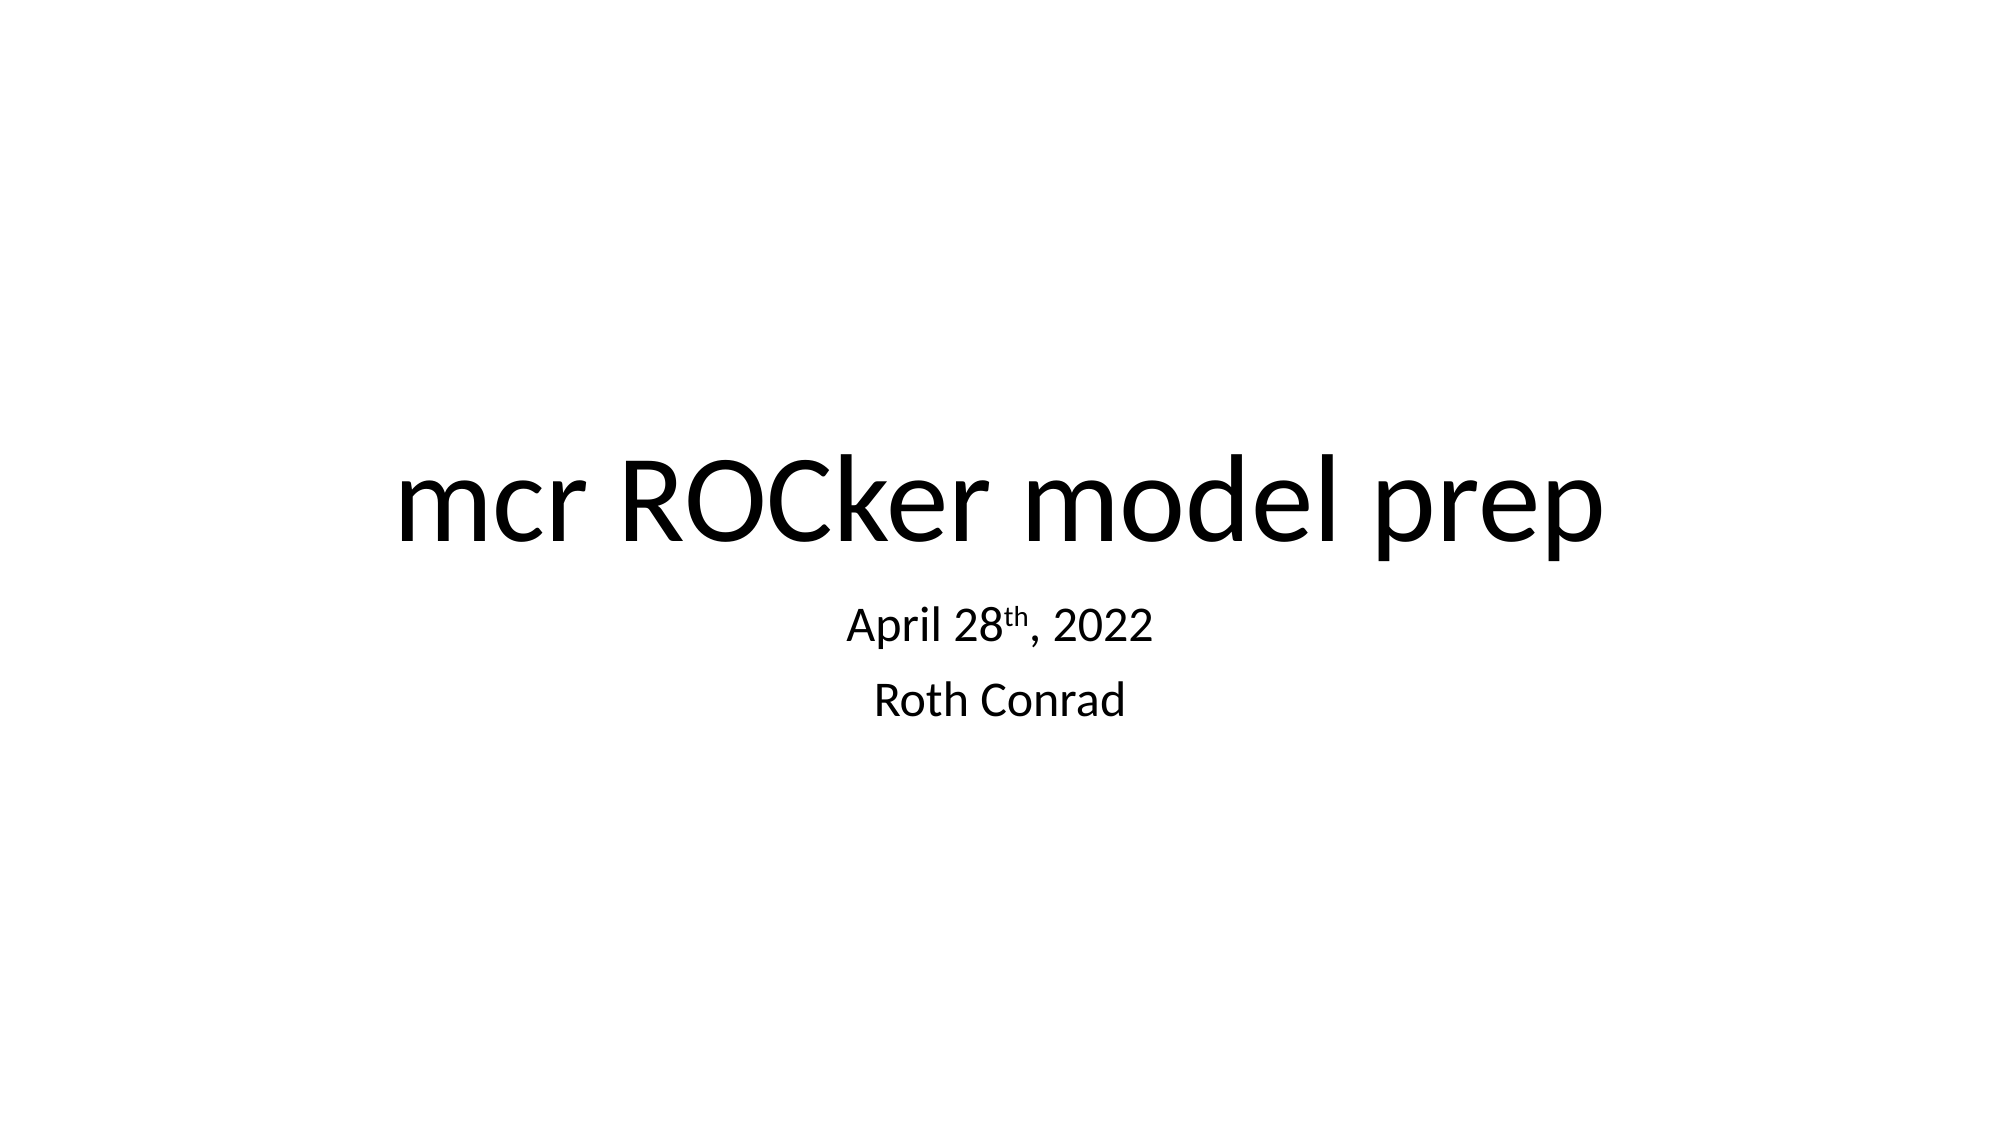

# mcr ROCker model prep
April 28th, 2022
Roth Conrad